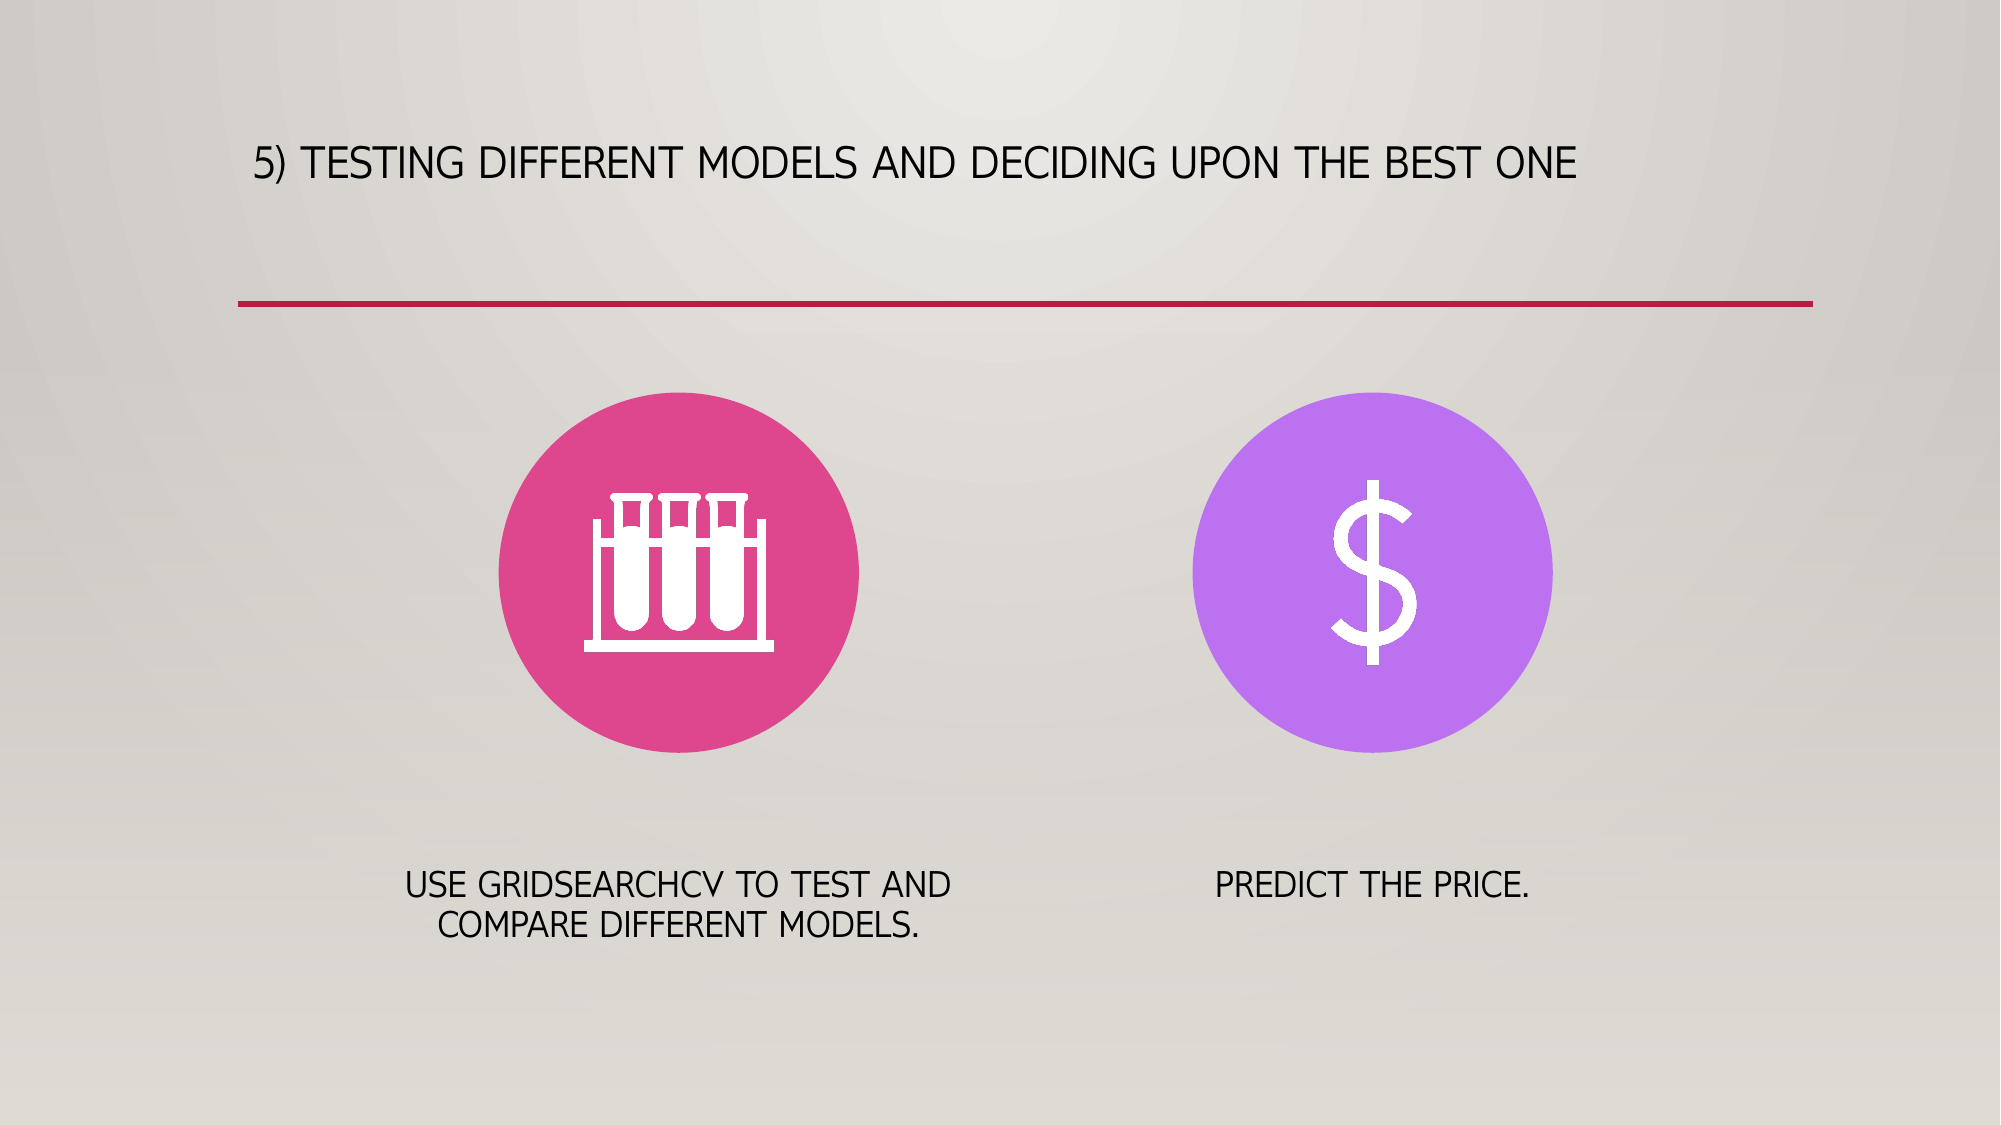

# 5) Testing different models and deciding upon the best one

Use GridSearchCV to test and compare different models.
Predict the Price.